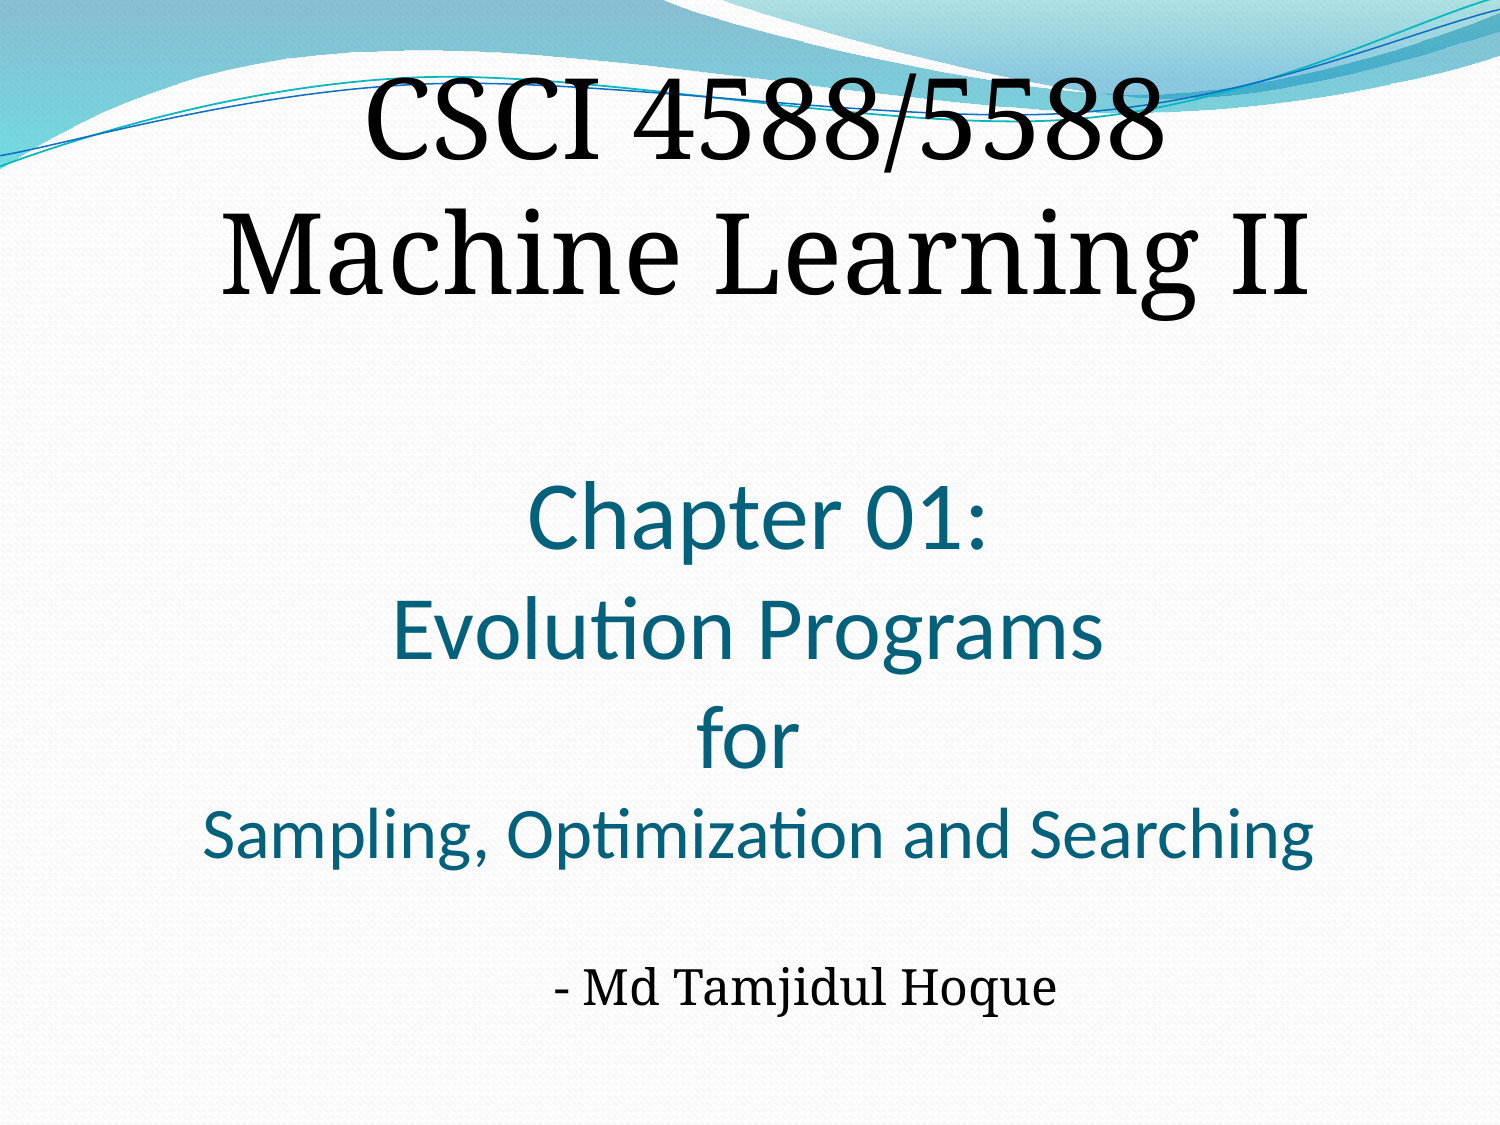

CSCI 4588/5588
Machine Learning II
# Chapter 01: Evolution Programs for Sampling, Optimization and Searching
- Md Tamjidul Hoque